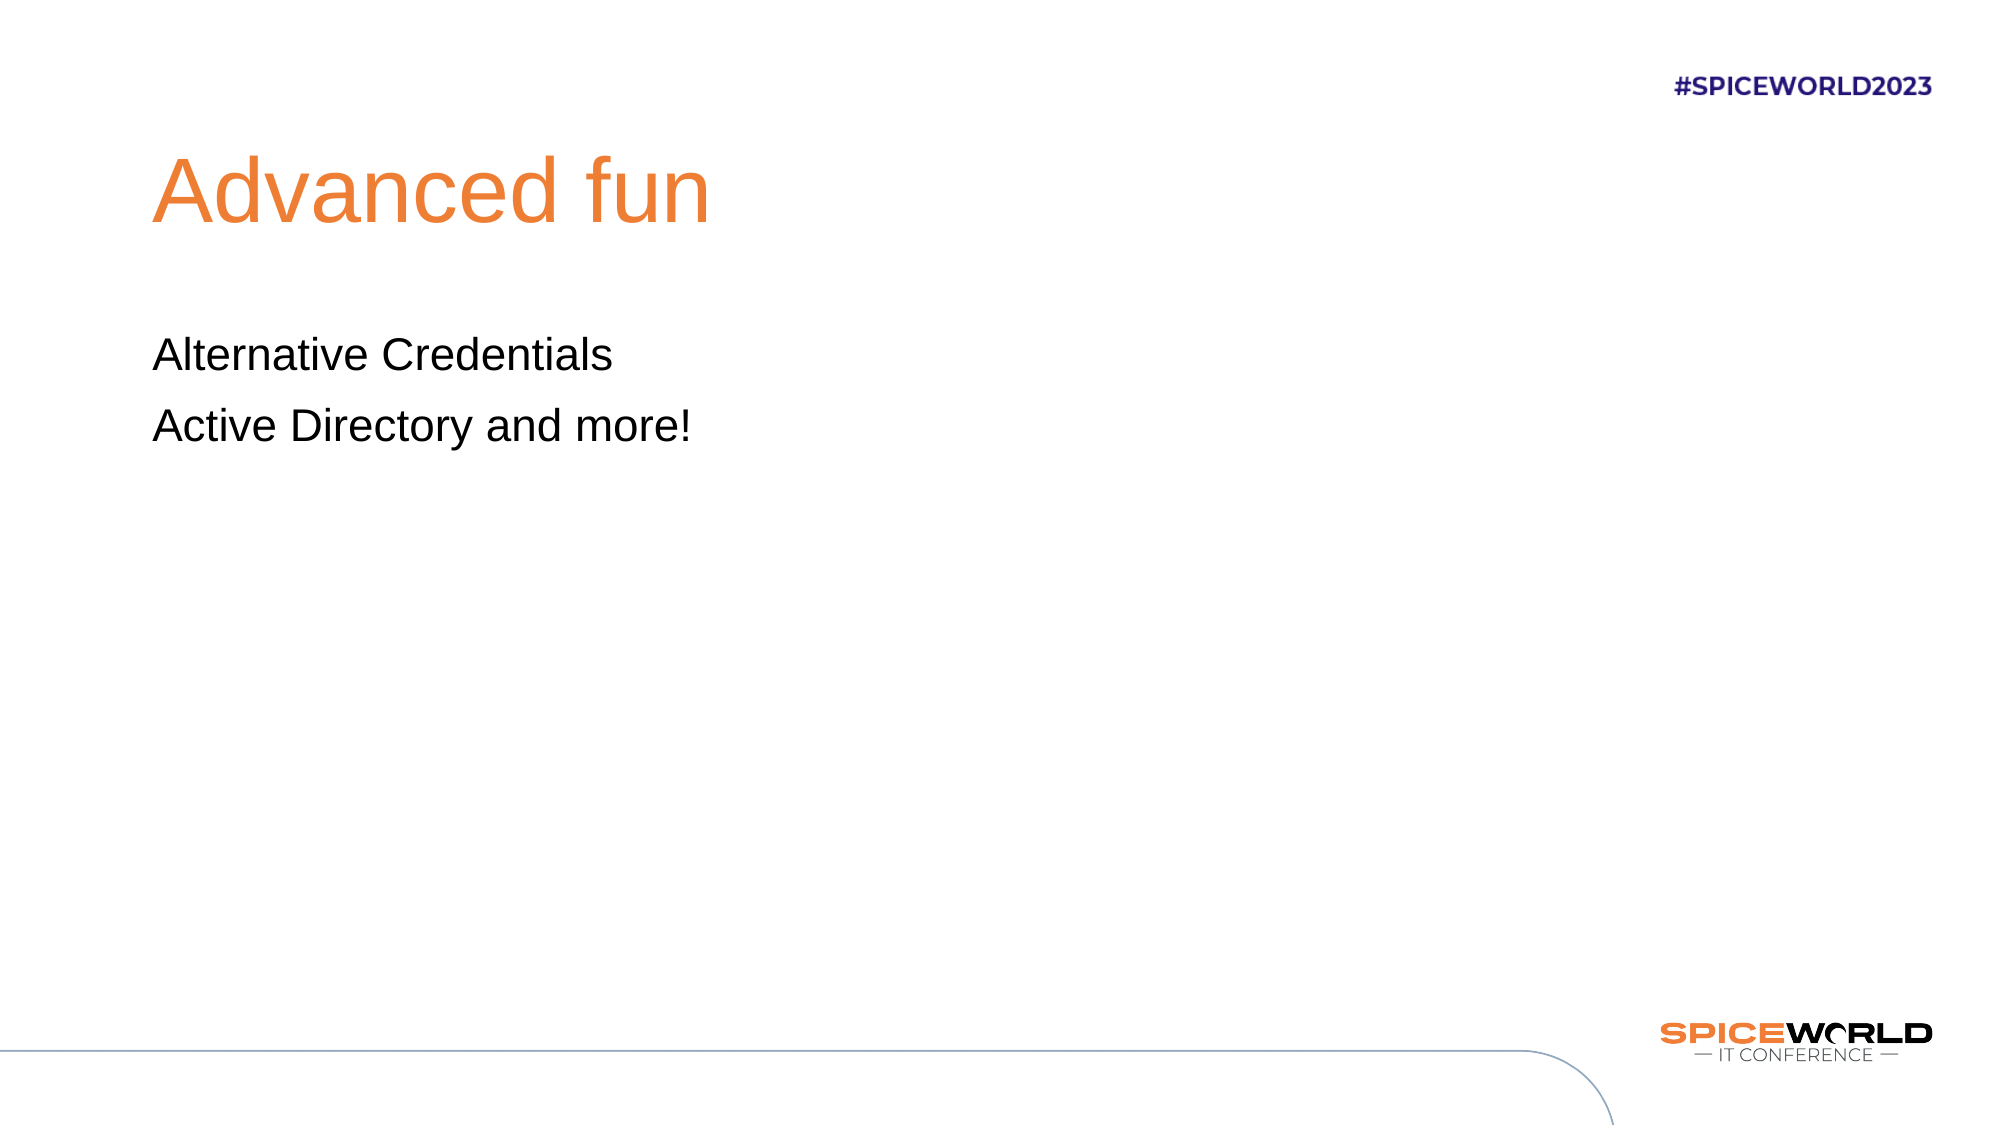

# Advanced fun
Alternative Credentials
Active Directory and more!